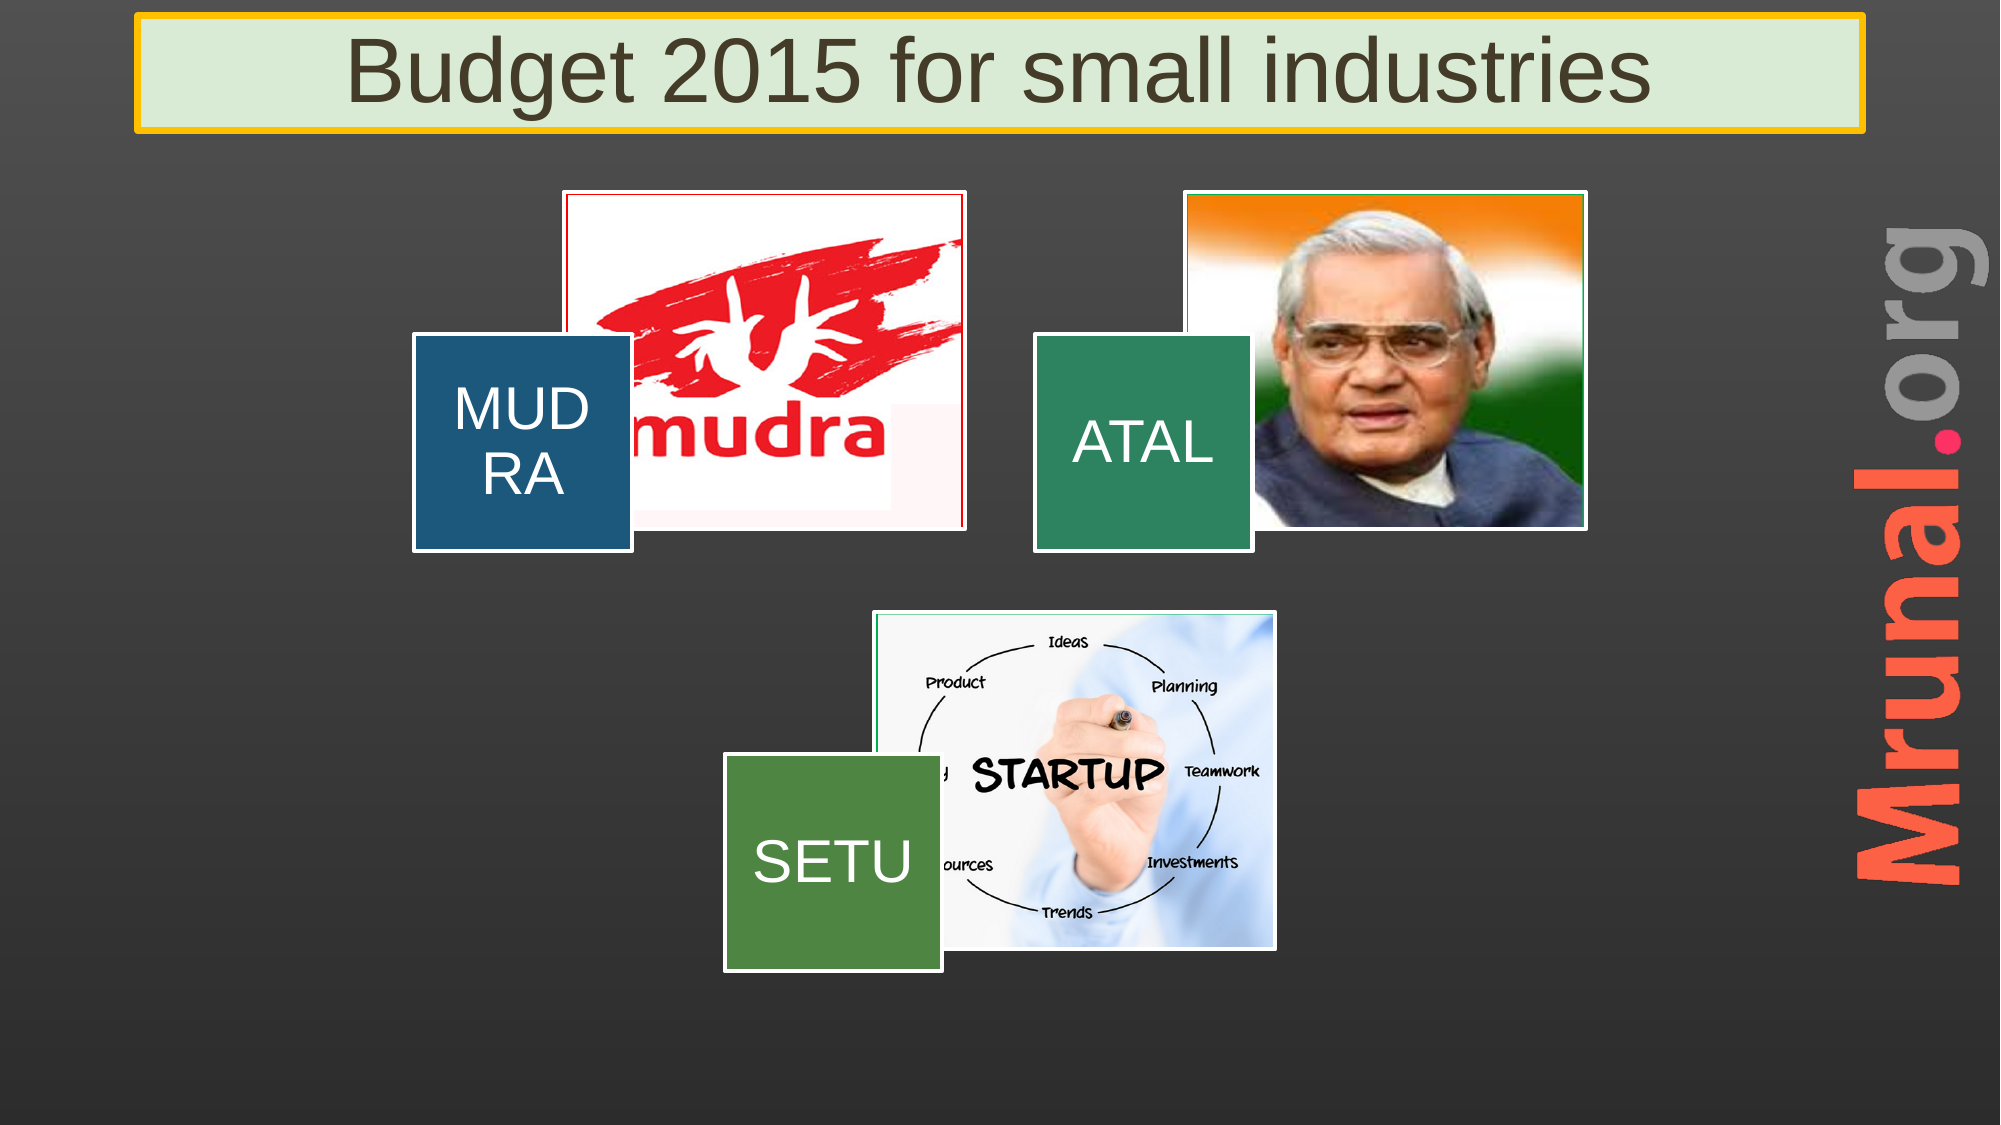

# Budget 2015 for small industries
MUDRA
ATAL
SETU